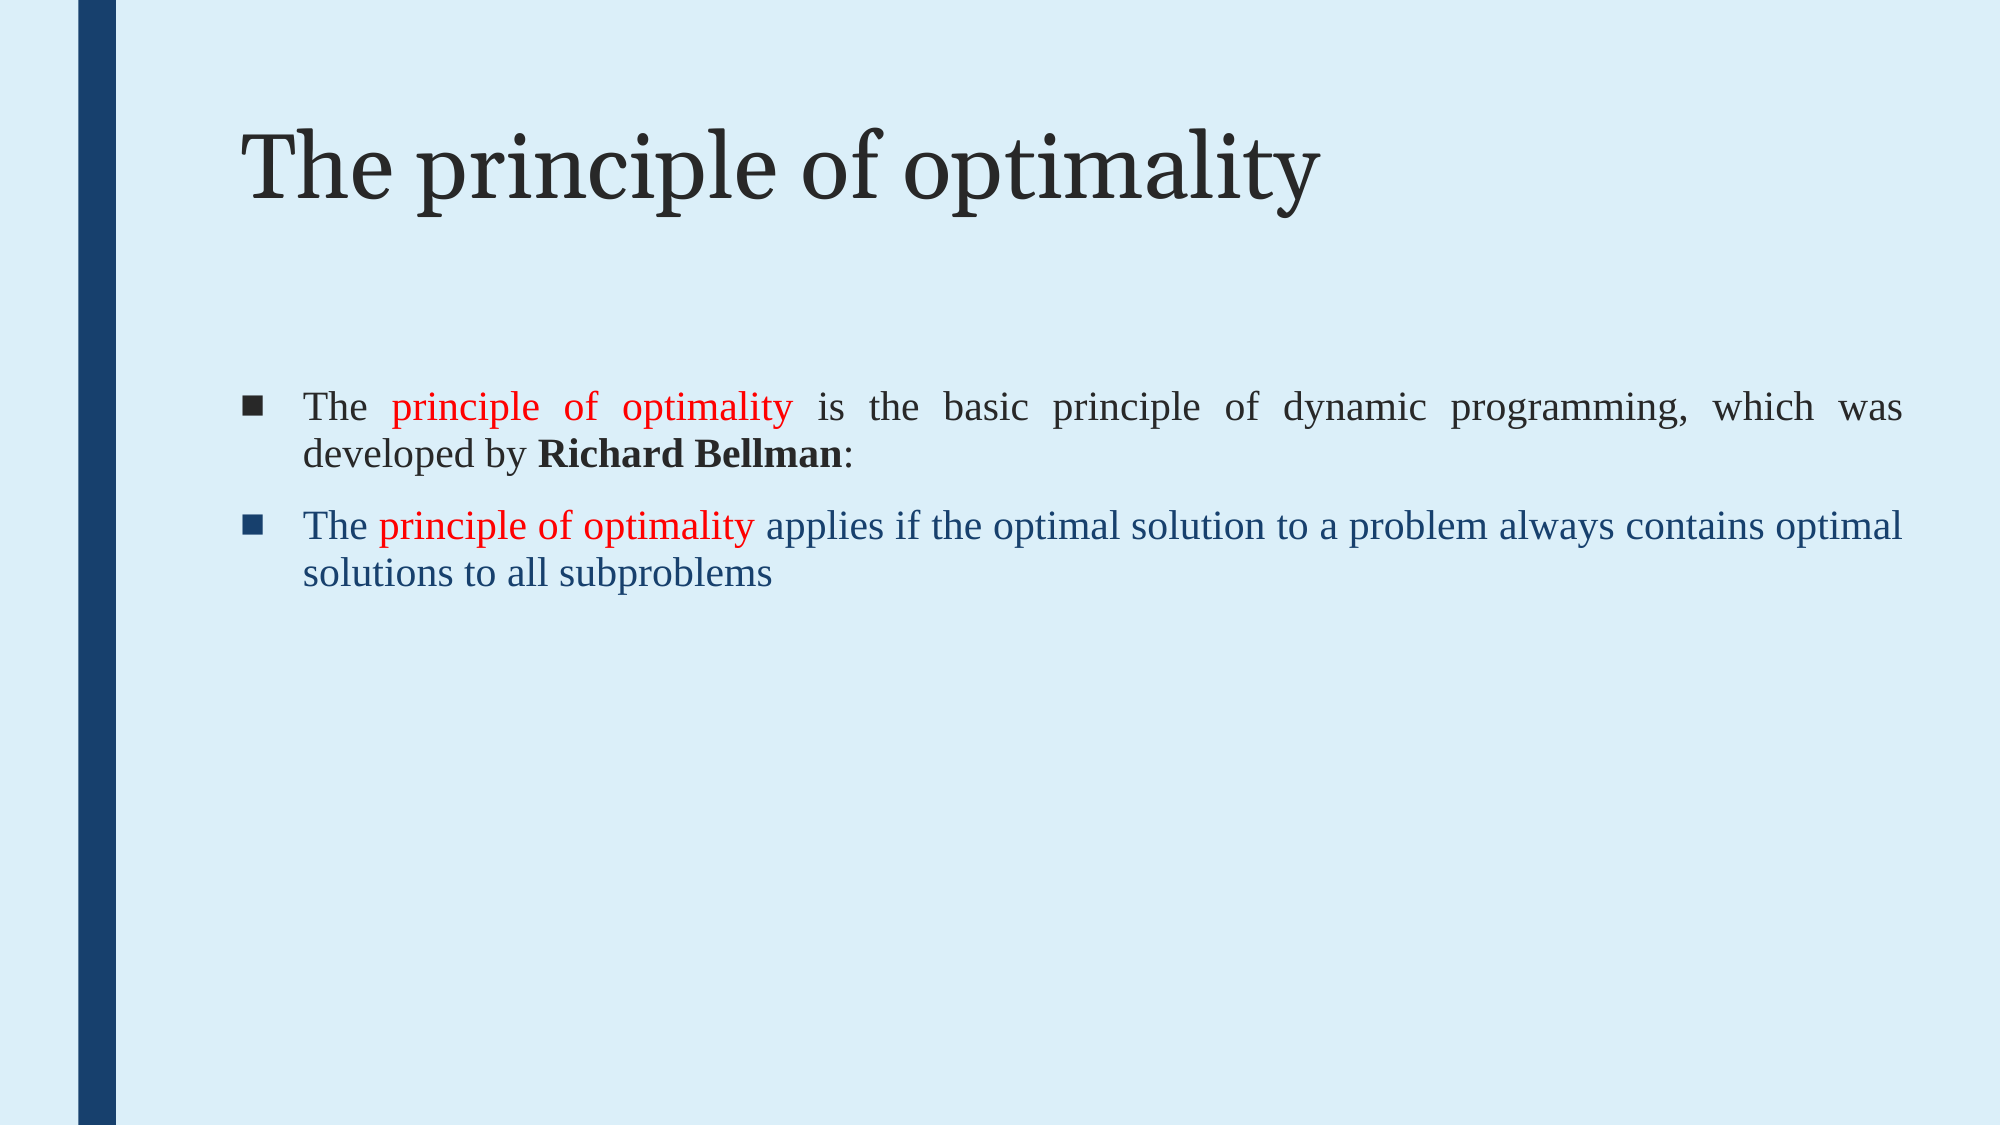

# The principle of optimality
The principle of optimality is the basic principle of dynamic programming, which was developed by Richard Bellman:
The principle of optimality applies if the optimal solution to a problem always contains optimal solutions to all subproblems